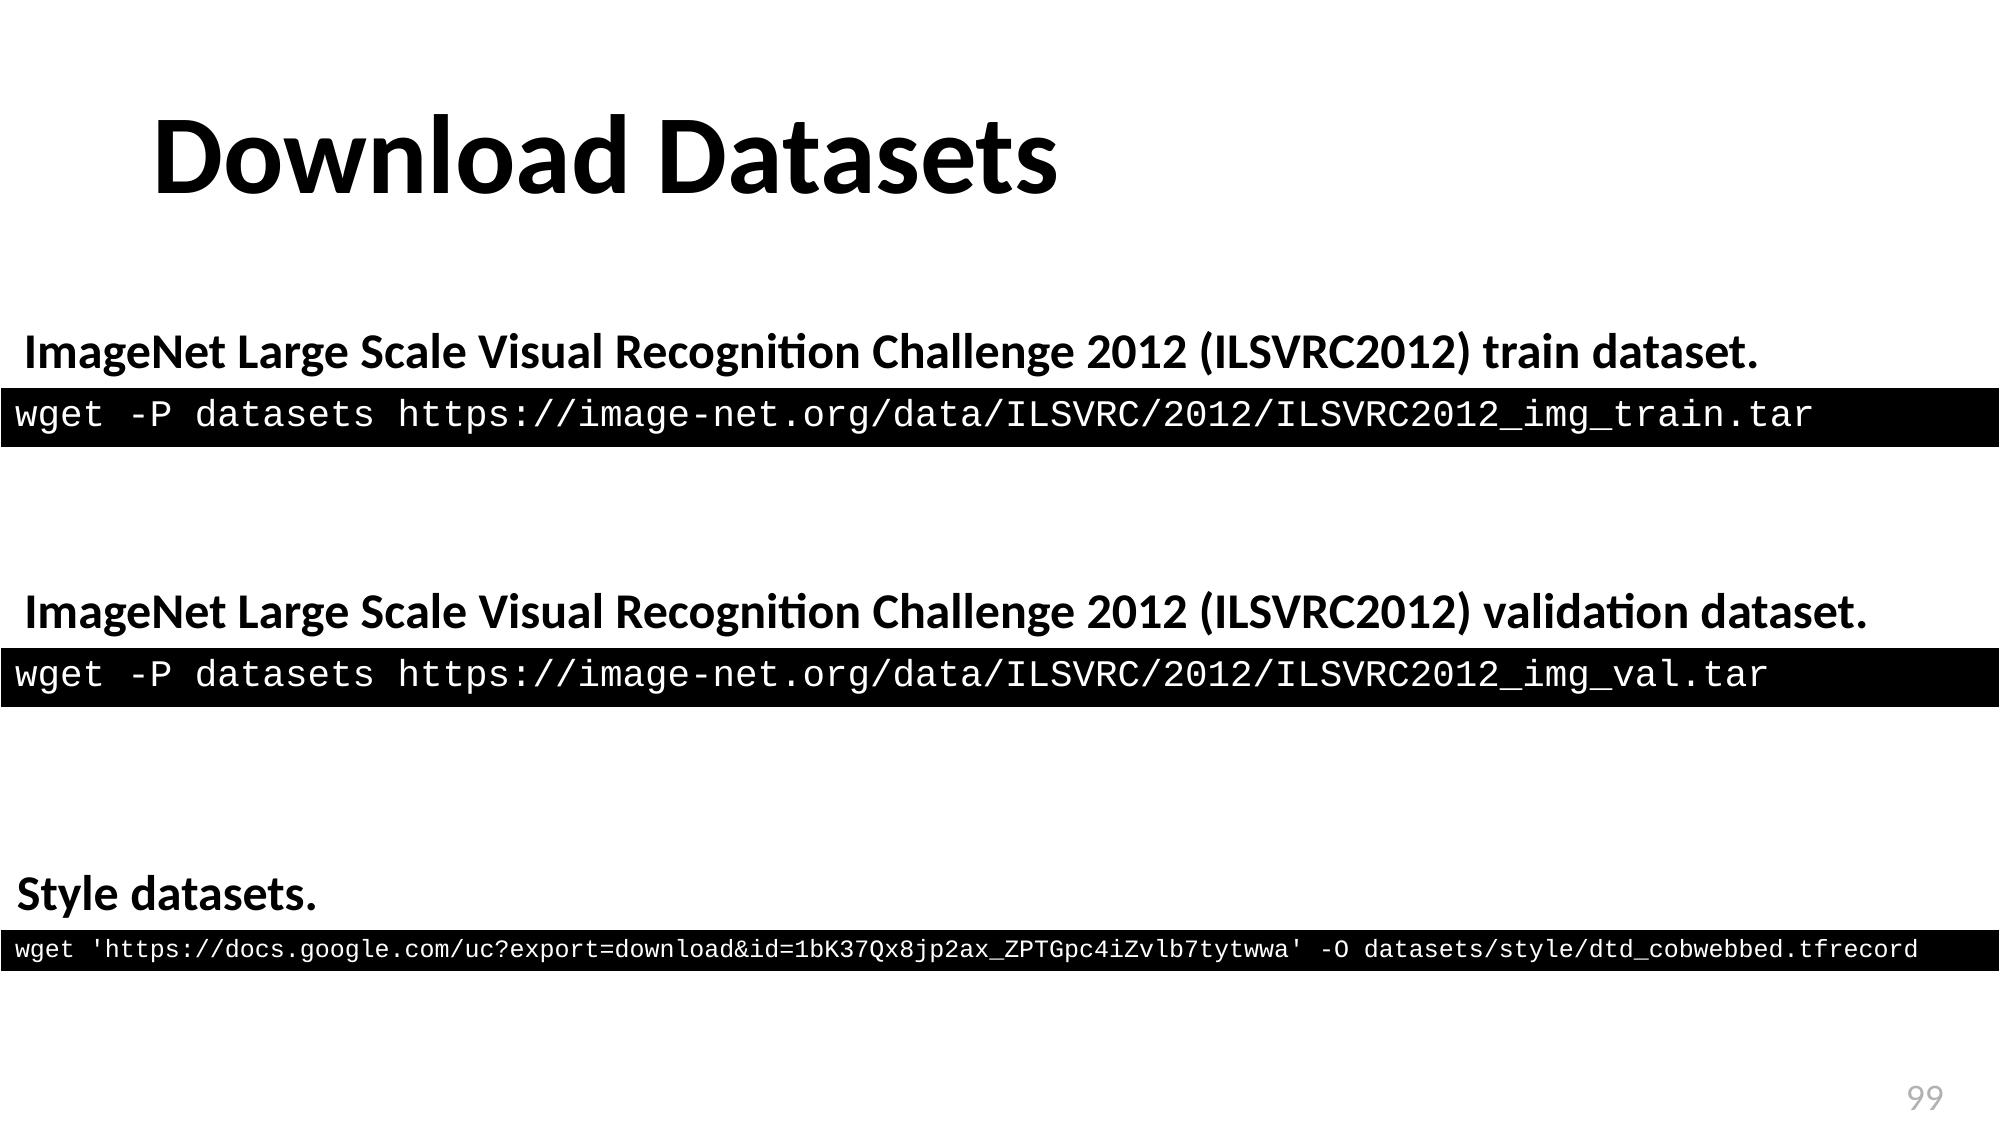

# Download Datasets
ImageNet Large Scale Visual Recognition Challenge 2012 (ILSVRC2012) train dataset.
| wget -P datasets https://image-net.org/data/ILSVRC/2012/ILSVRC2012\_img\_train.tar |
| --- |
ImageNet Large Scale Visual Recognition Challenge 2012 (ILSVRC2012) validation dataset.
| wget -P datasets https://image-net.org/data/ILSVRC/2012/ILSVRC2012\_img\_val.tar |
| --- |
Style datasets.
| wget 'https://docs.google.com/uc?export=download&id=1bK37Qx8jp2ax\_ZPTGpc4iZvlb7tytwwa' -O datasets/style/dtd\_cobwebbed.tfrecord |
| --- |
99